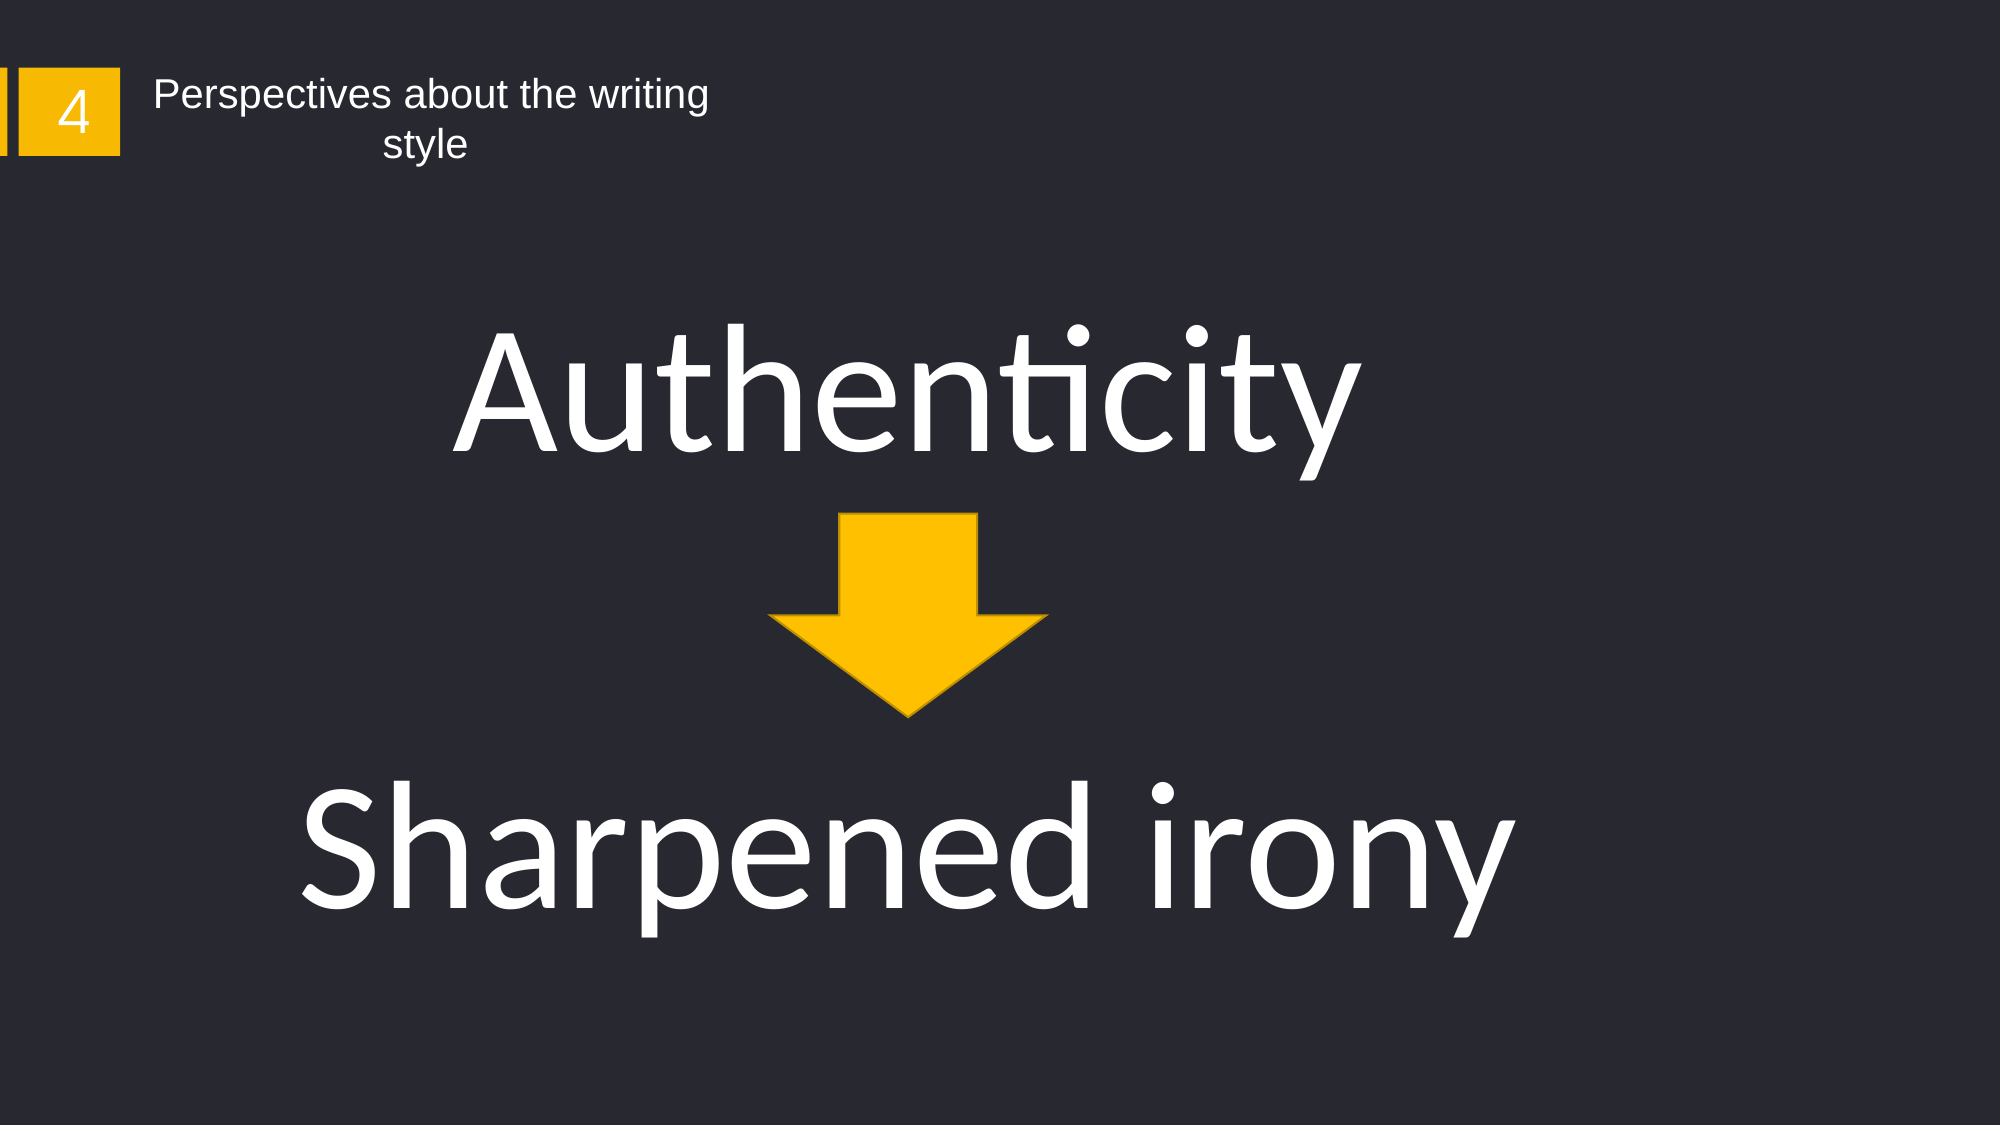

Perspectives about the writing style

4
Authenticity

Sharpened irony